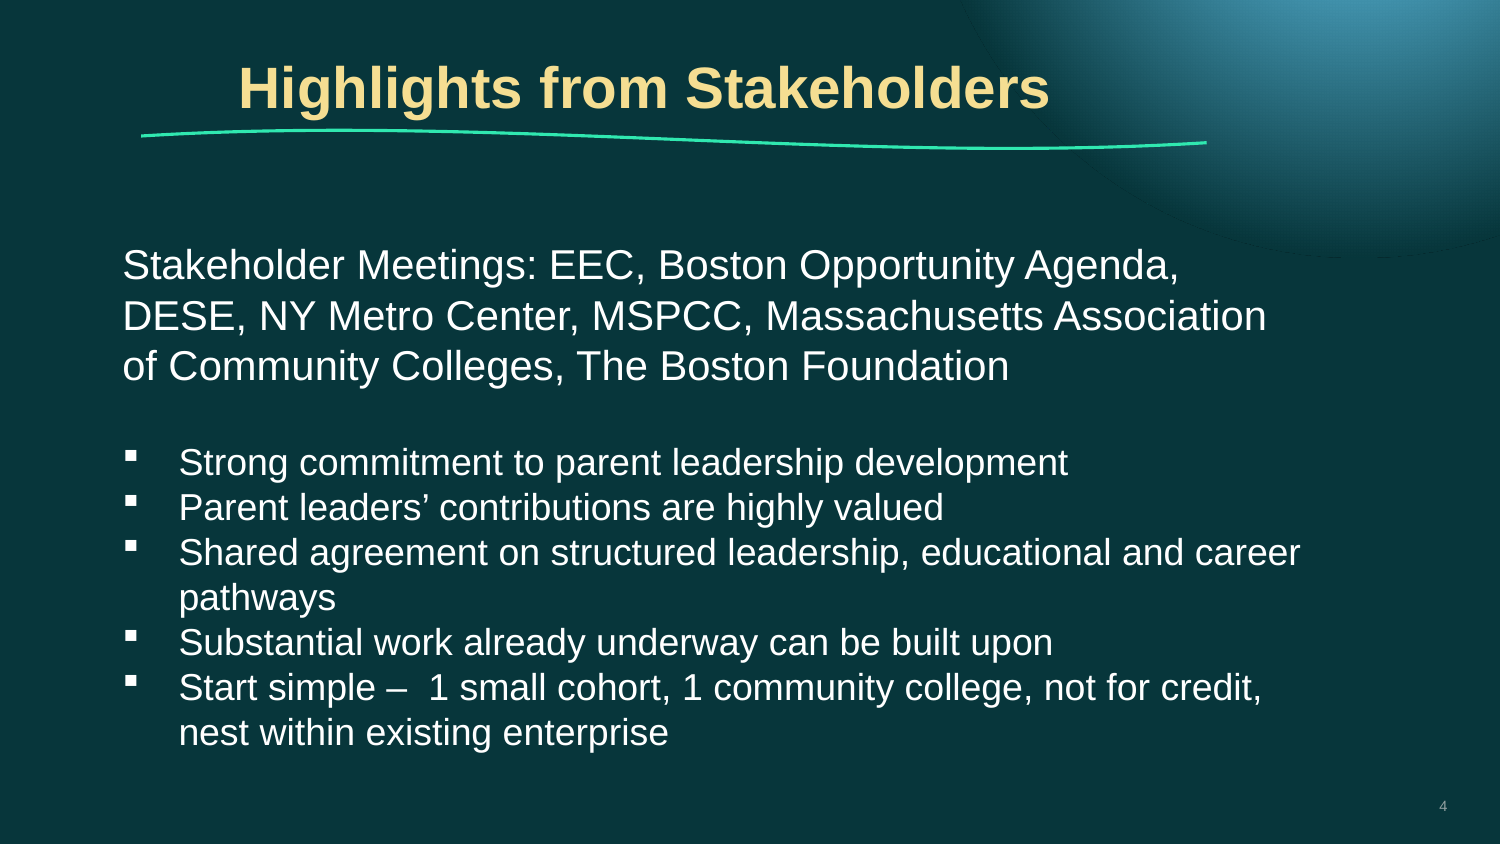

# Highlights from Stakeholders

Stakeholder Meetings: EEC, Boston Opportunity Agenda, DESE, NY Metro Center, MSPCC, Massachusetts Association of Community Colleges, The Boston Foundation

Strong commitment to parent leadership development
Parent leaders’ contributions are highly valued
Shared agreement on structured leadership, educational and career pathways
Substantial work already underway can be built upon
Start simple –  1 small cohort, 1 community college, not for credit, nest within existing enterprise